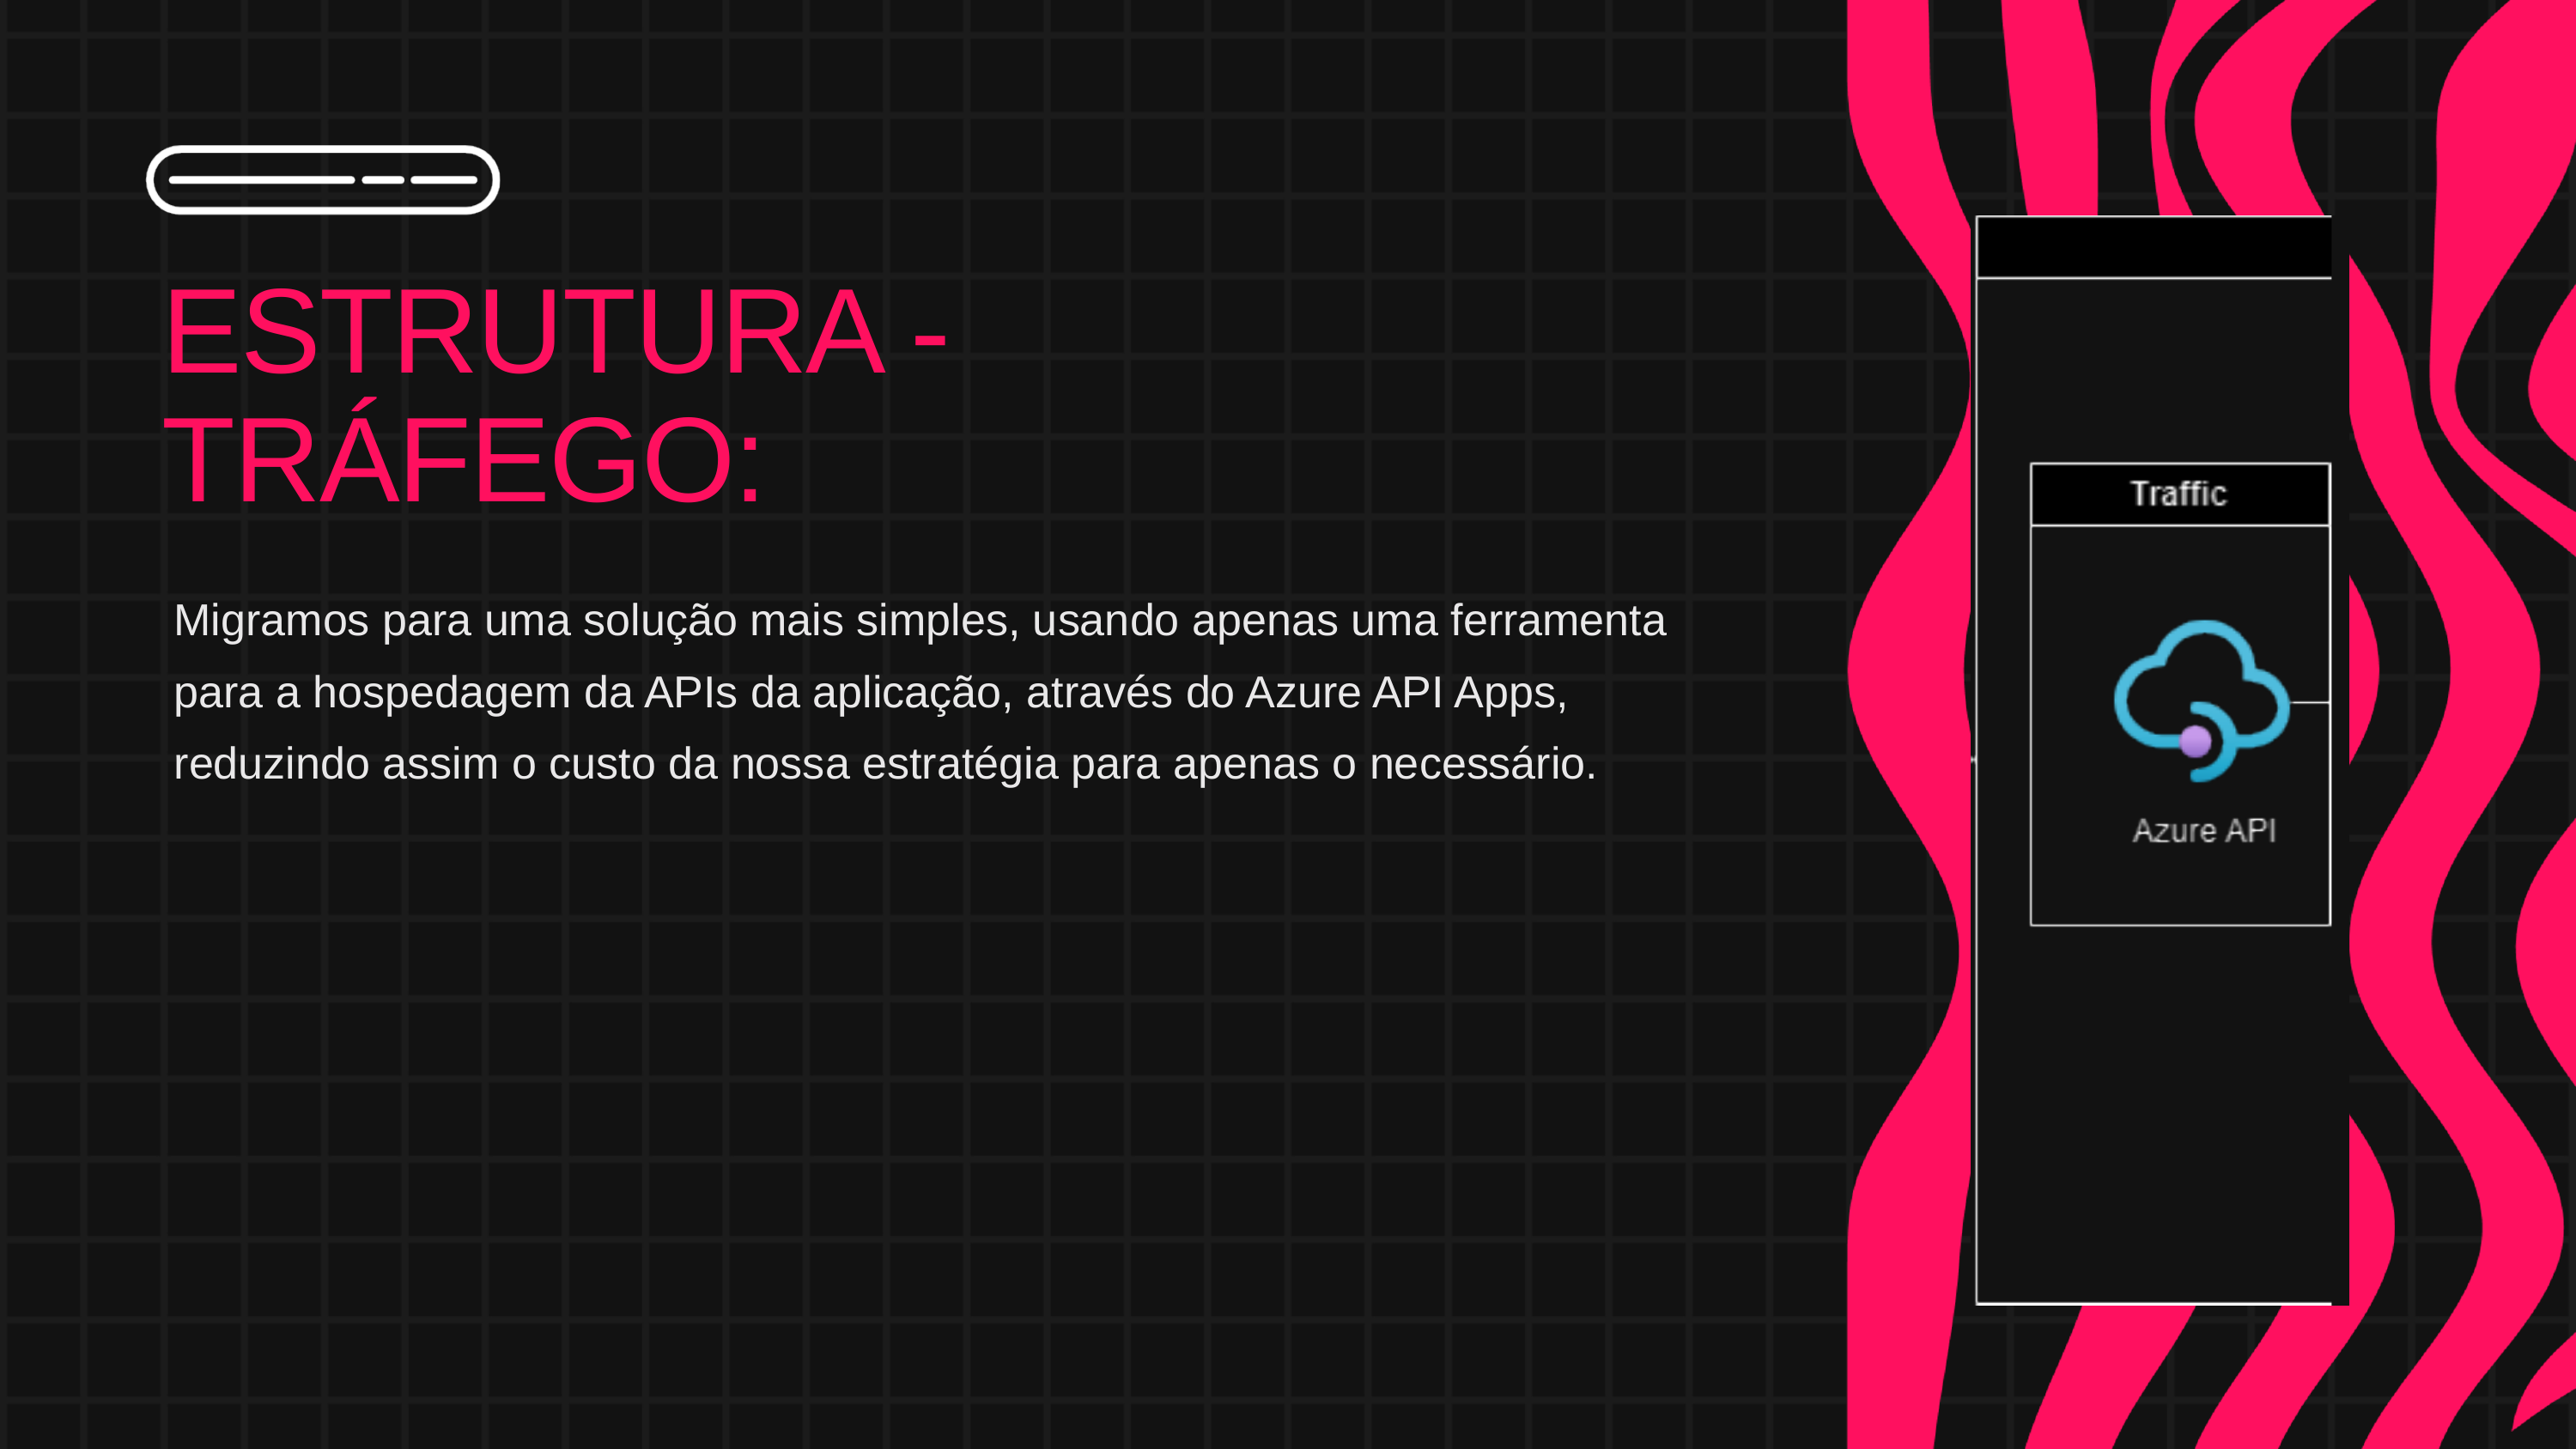

ESTRUTURA -
TRÁFEGO:
Migramos para uma solução mais simples, usando apenas uma ferramenta para a hospedagem da APIs da aplicação, através do Azure API Apps, reduzindo assim o custo da nossa estratégia para apenas o necessário.